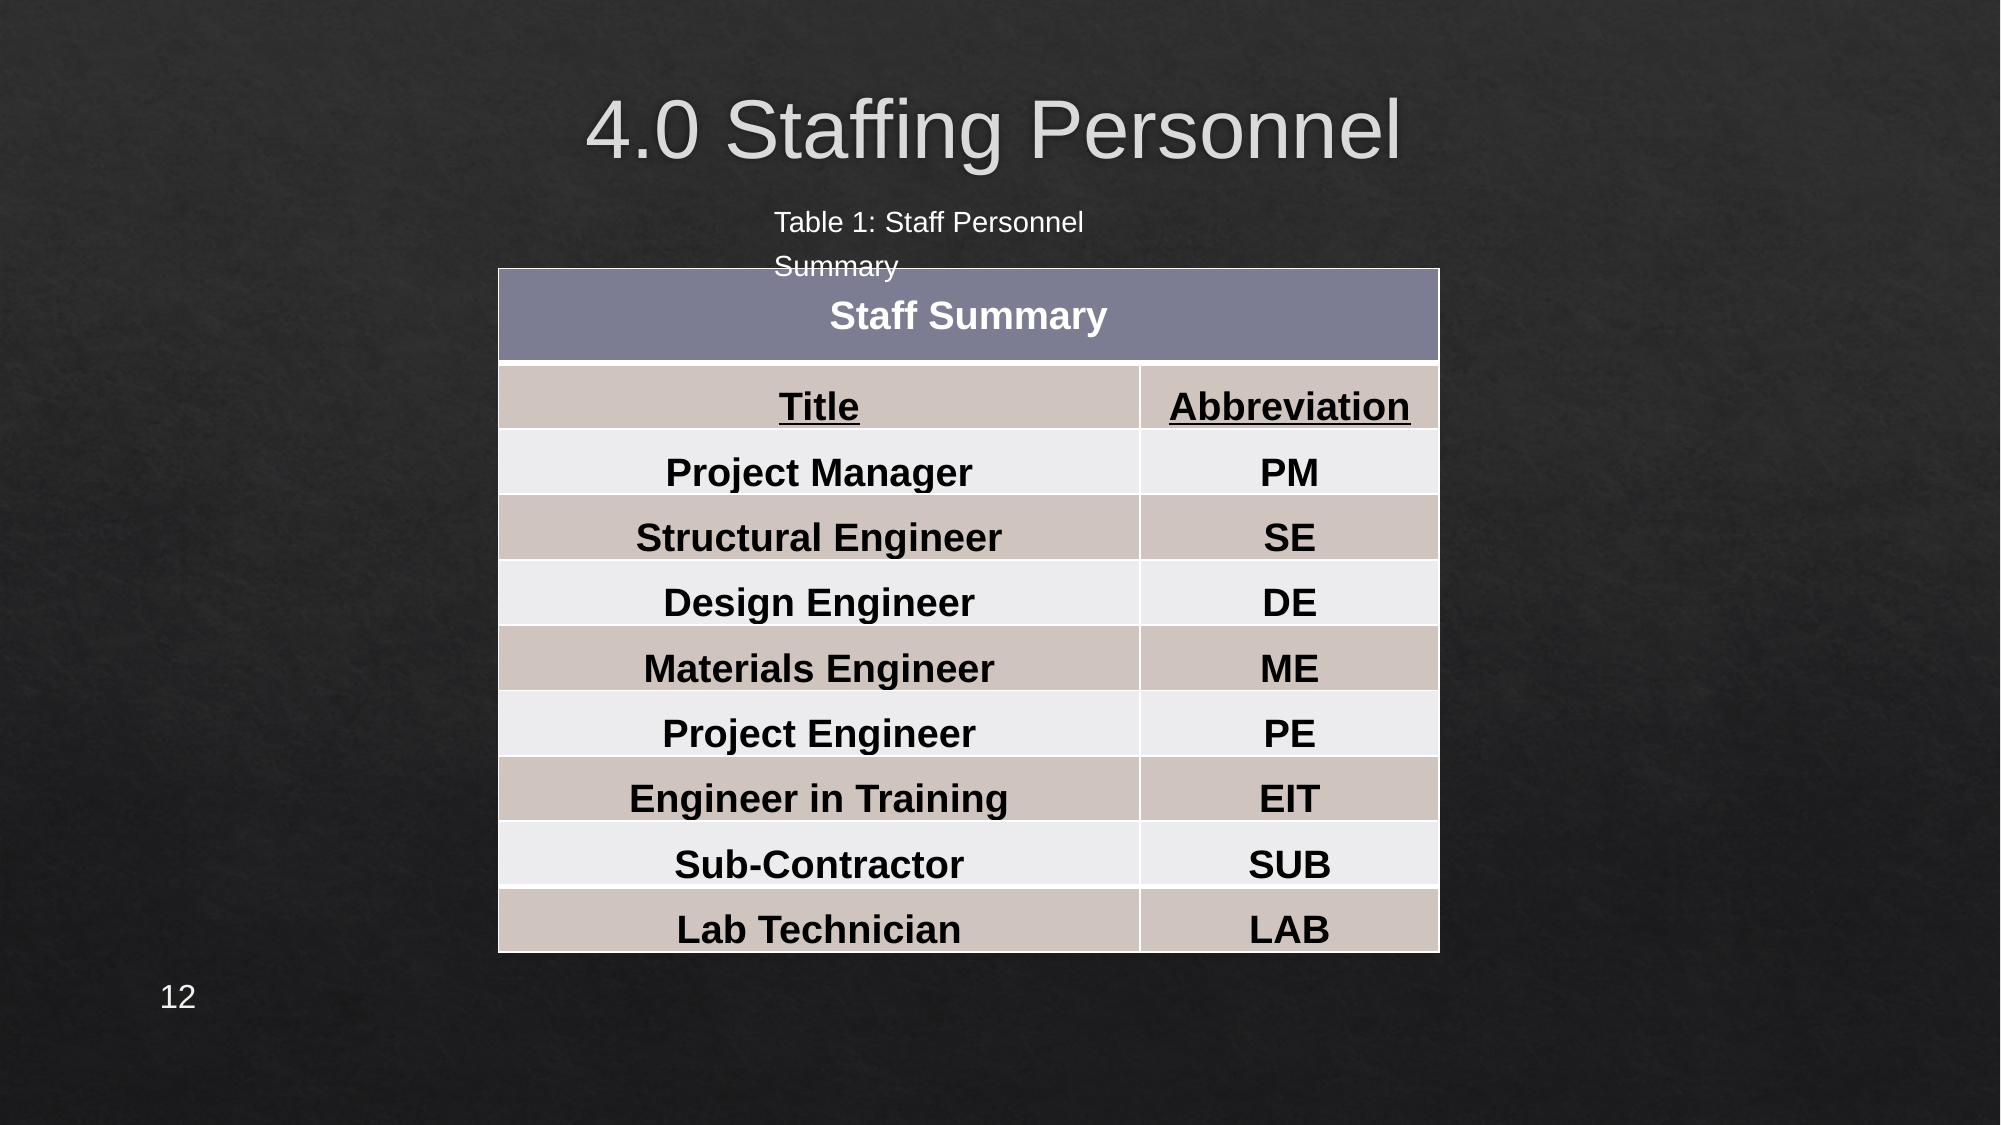

# 4.0 Staffing Personnel
Table 1: Staff Personnel Summary
| Staff Summary |  |
| --- | --- |
| Title | Abbreviation |
| Project Manager | PM |
| Structural Engineer | SE |
| Design Engineer | DE |
| Materials Engineer | ME |
| Project Engineer | PE |
| Engineer in Training | EIT |
| Sub-Contractor | SUB |
| Lab Technician | LAB |
12